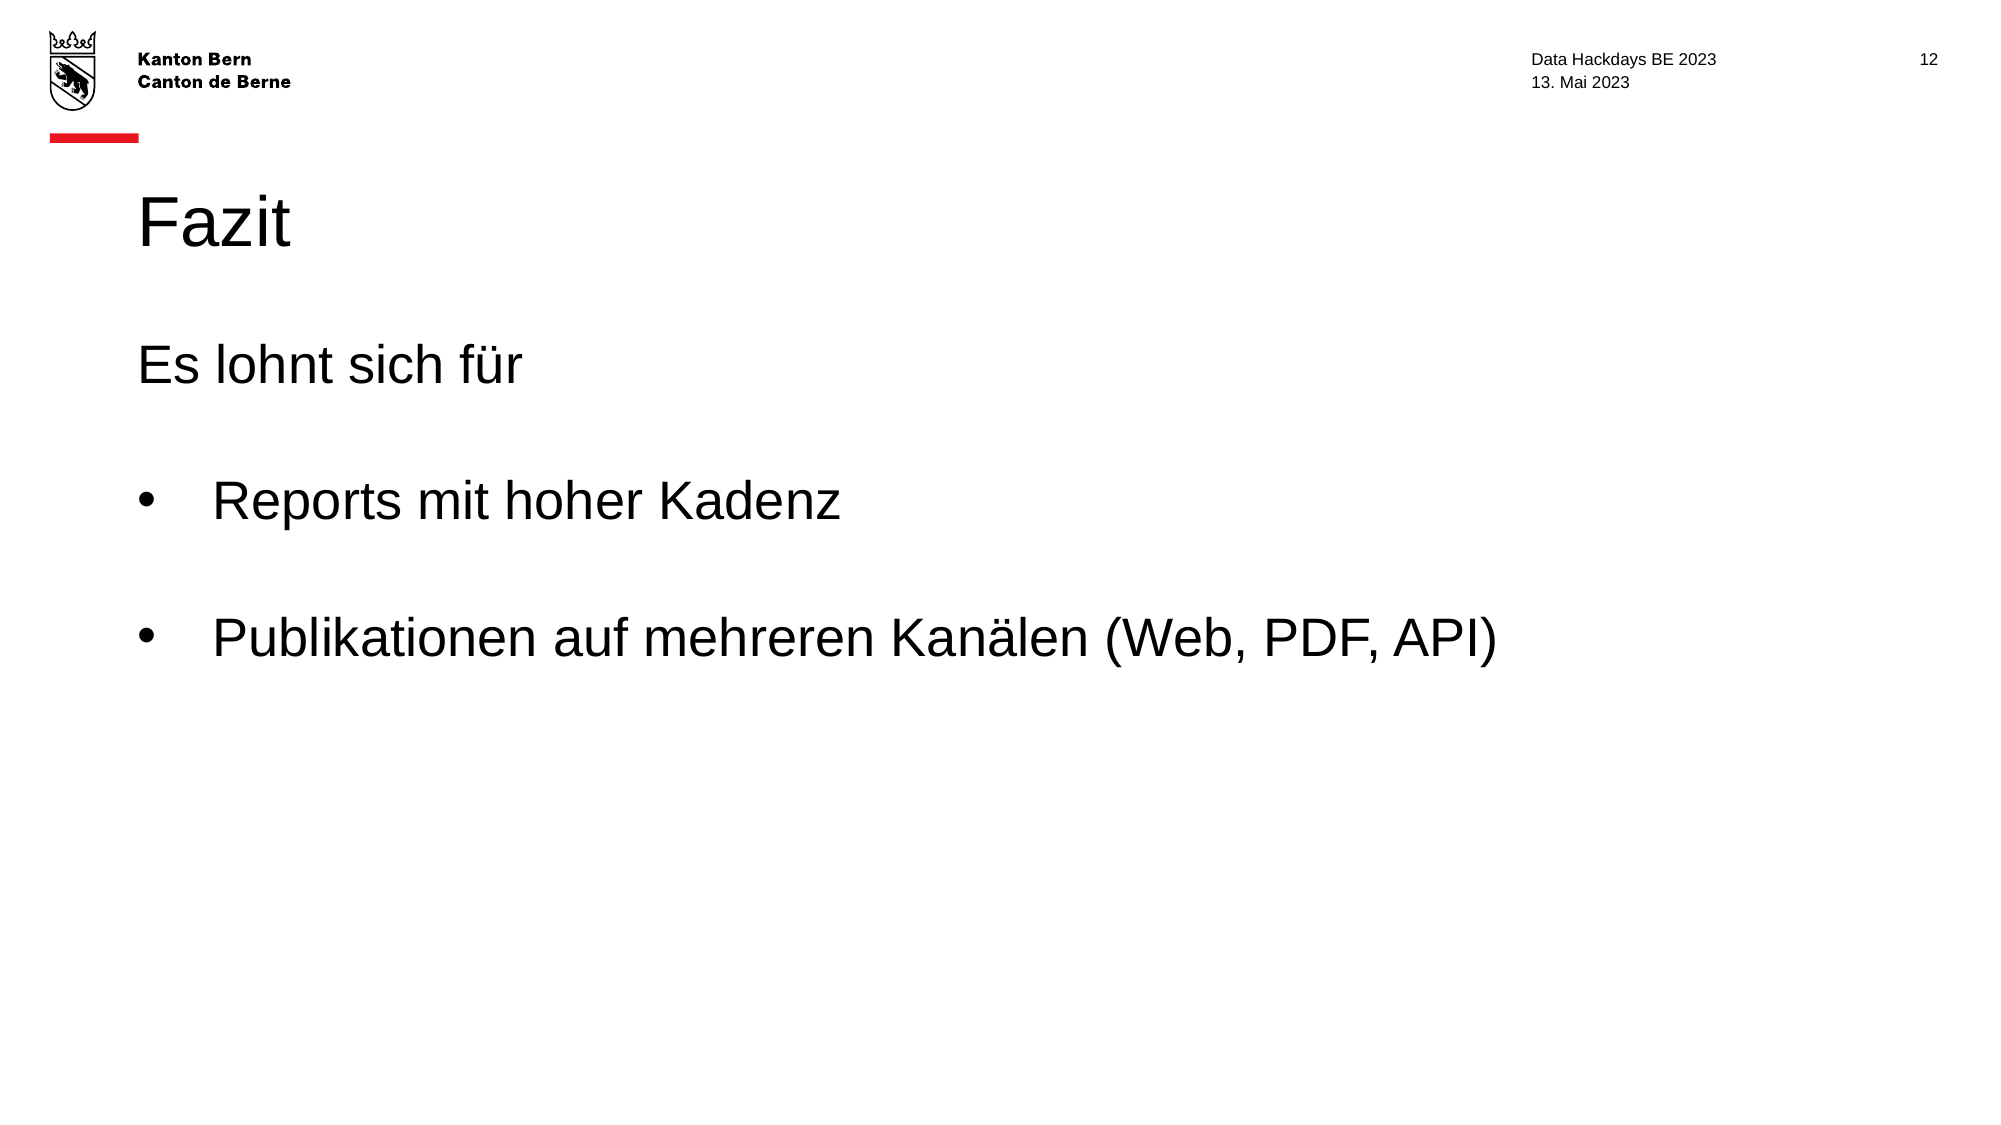

Data Hackdays BE 2023
12
13. Mai 2023
# Fazit
Es lohnt sich für

Reports mit hoher Kadenz

Publikationen auf mehreren Kanälen (Web, PDF, API)